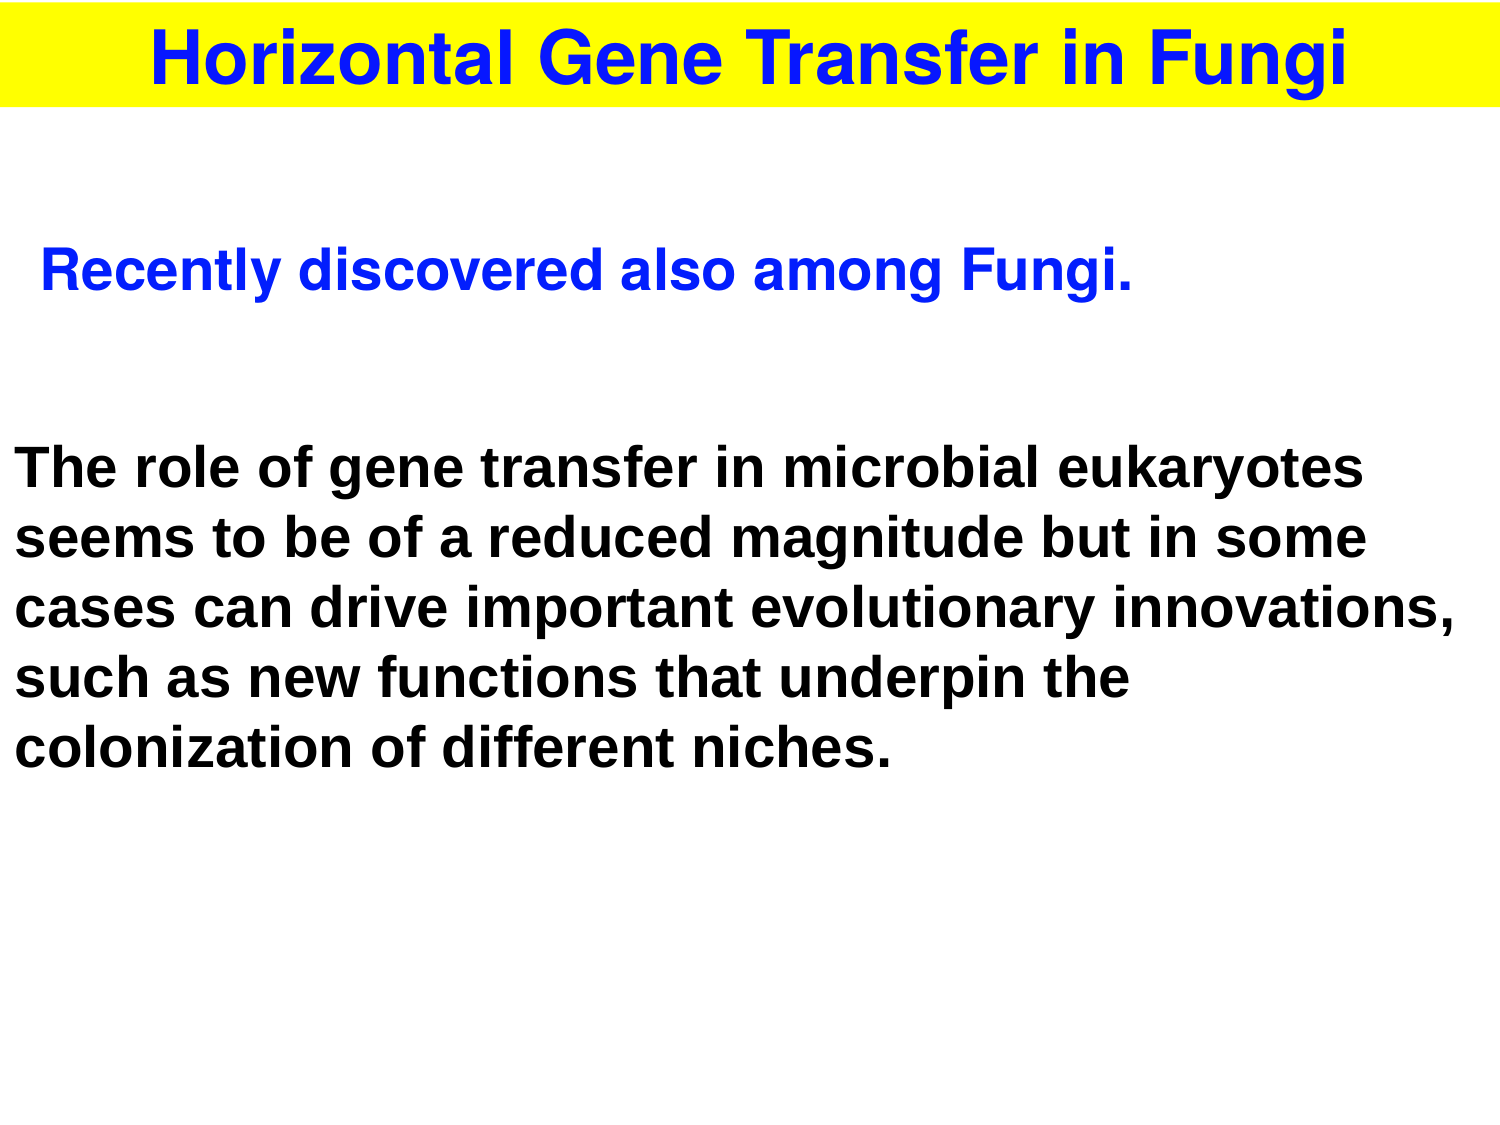

Horizontal Gene Transfer in Fungi
Recently discovered also among Fungi.
The role of gene transfer in microbial eukaryotes seems to be of a reduced magnitude but in some cases can drive important evolutionary innovations, such as new functions that underpin the colonization of different niches.